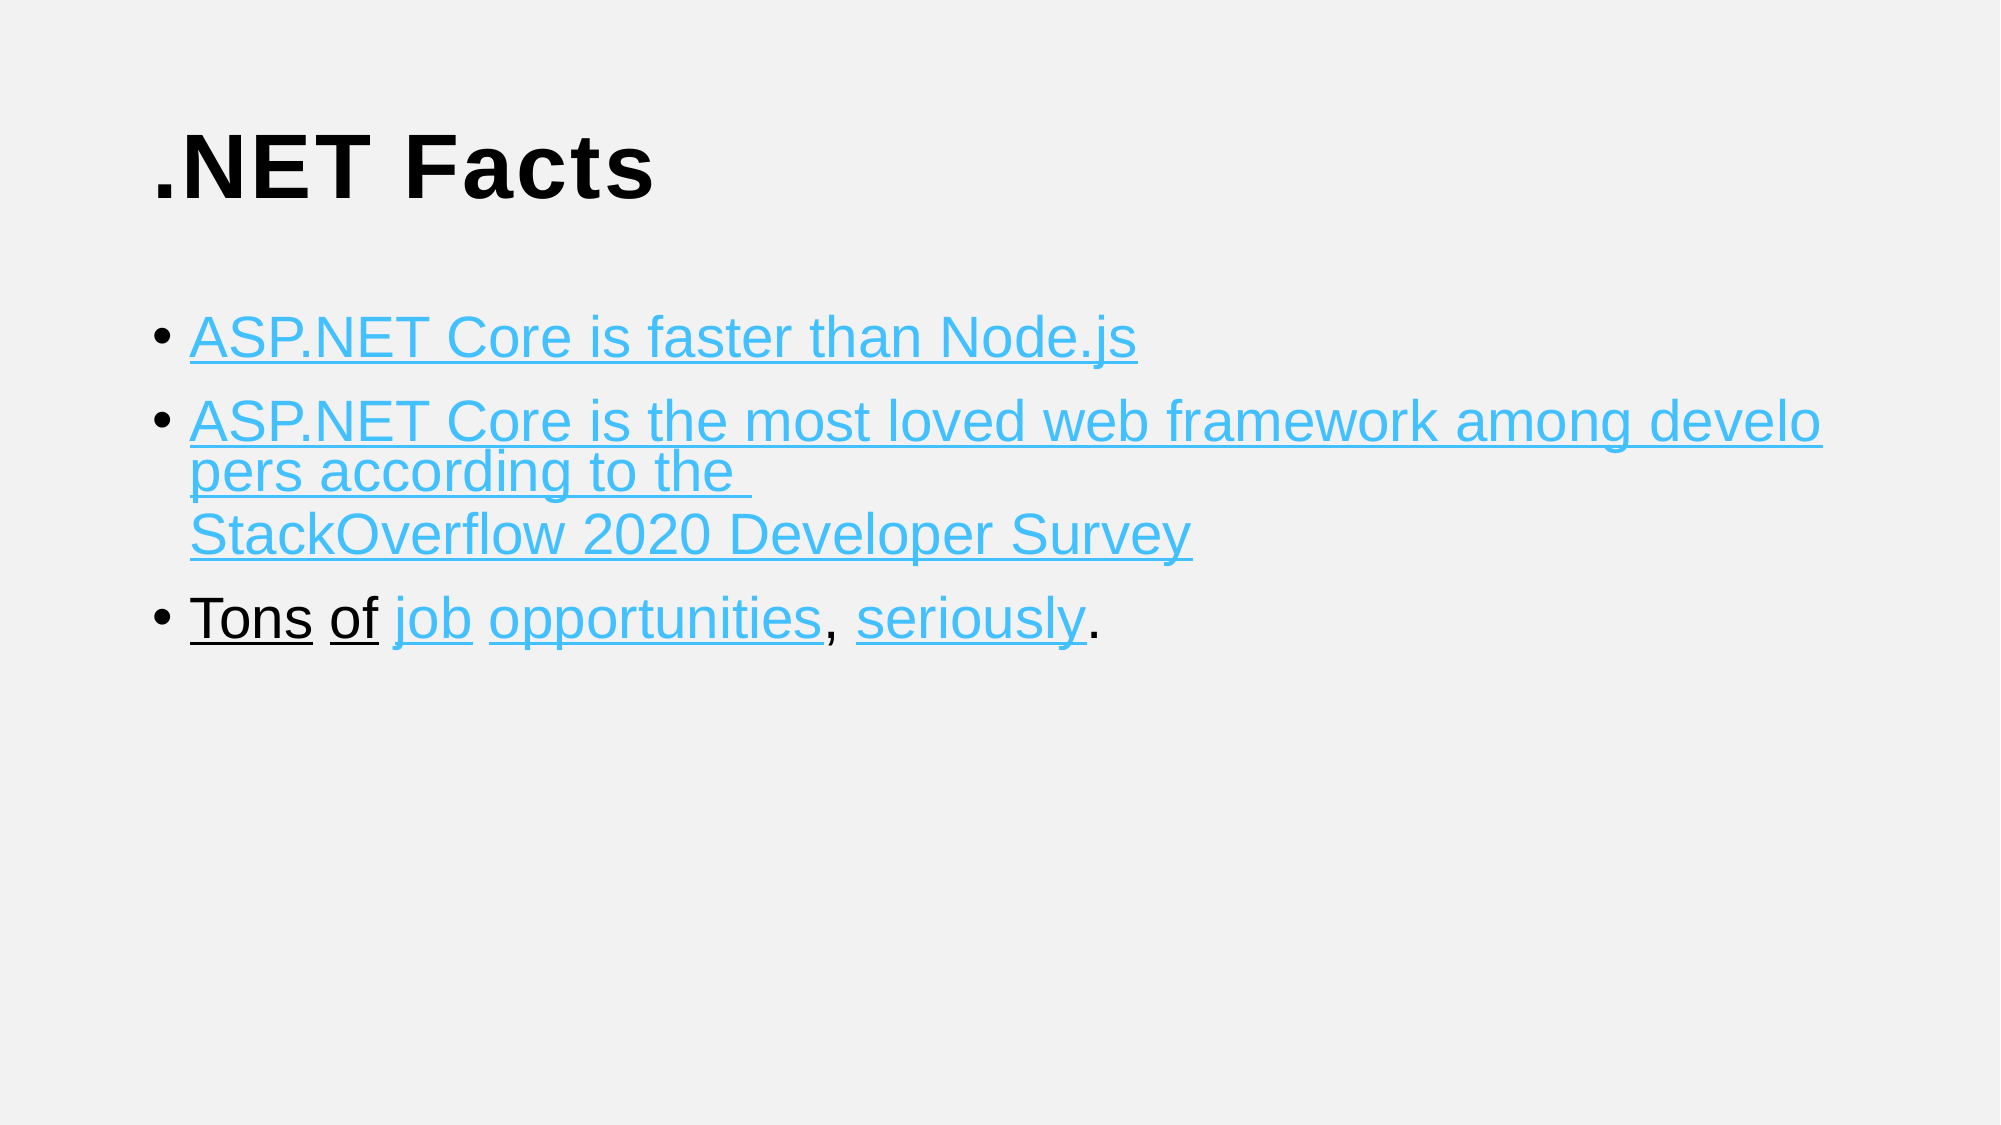

# .NET Facts
ASP.NET Core is faster than Node.js
ASP.NET Core is the most loved web framework among developers according to the StackOverflow 2020 Developer Survey
Tons of job opportunities, seriously.